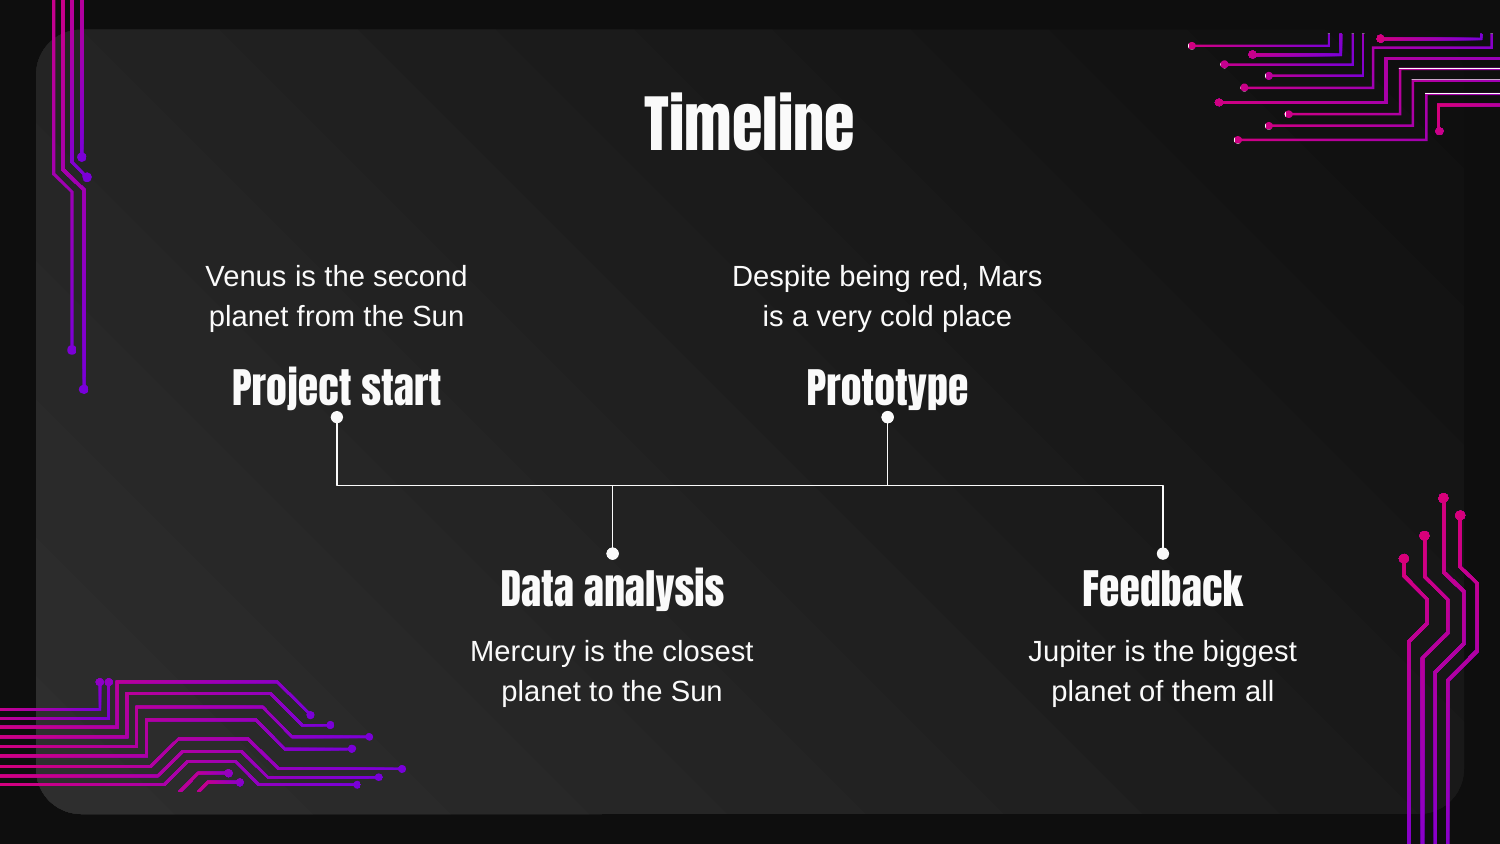

# Timeline
Venus is the second planet from the Sun
Despite being red, Mars is a very cold place
Project start
Prototype

Data analysis
Feedback
Mercury is the closest planet to the Sun
Jupiter is the biggest planet of them all